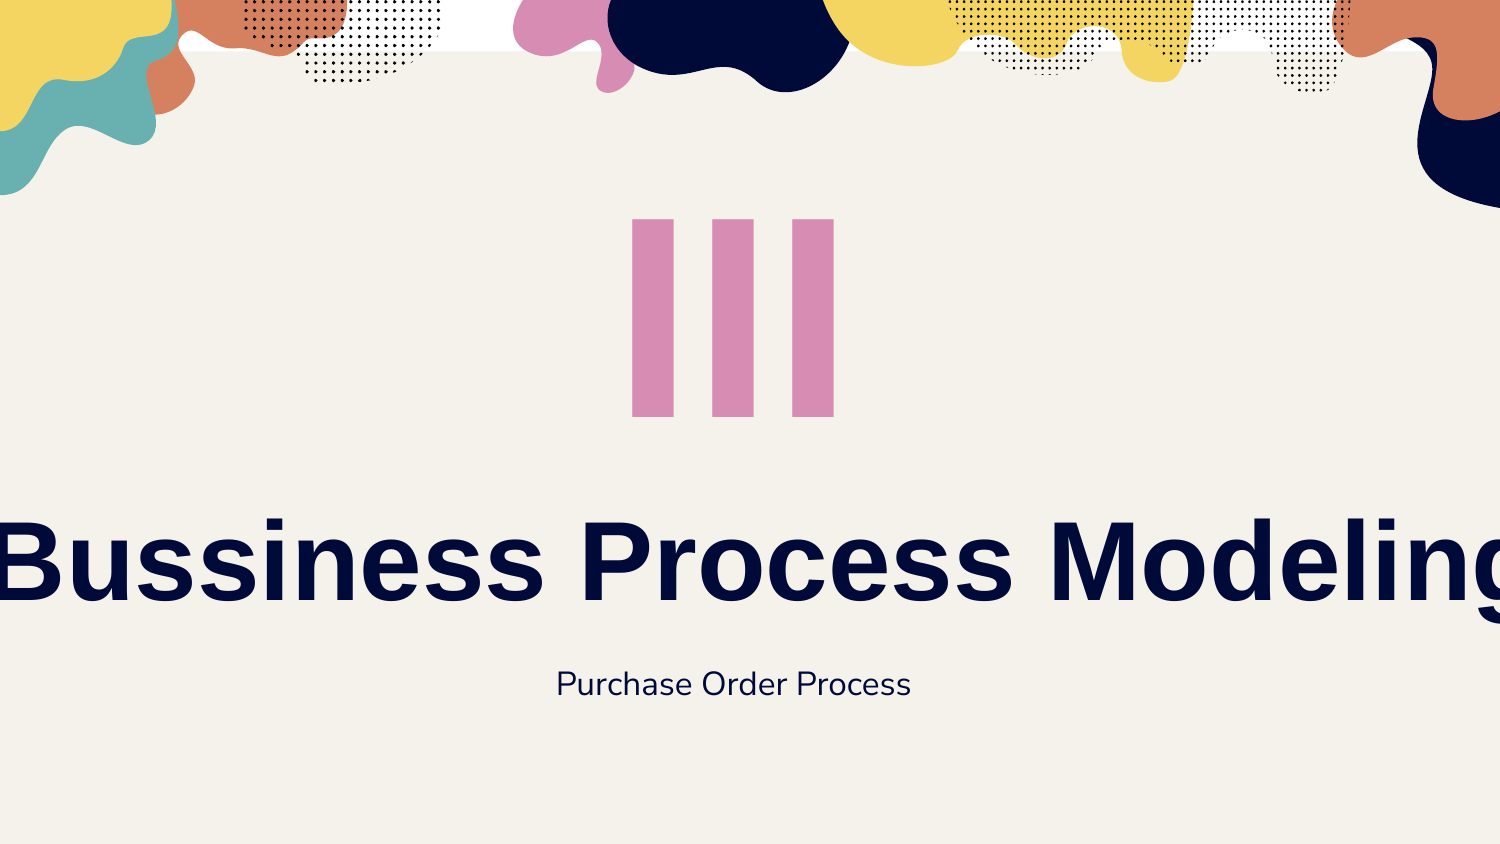

III
# Bussiness Process Modeling
Purchase Order Process